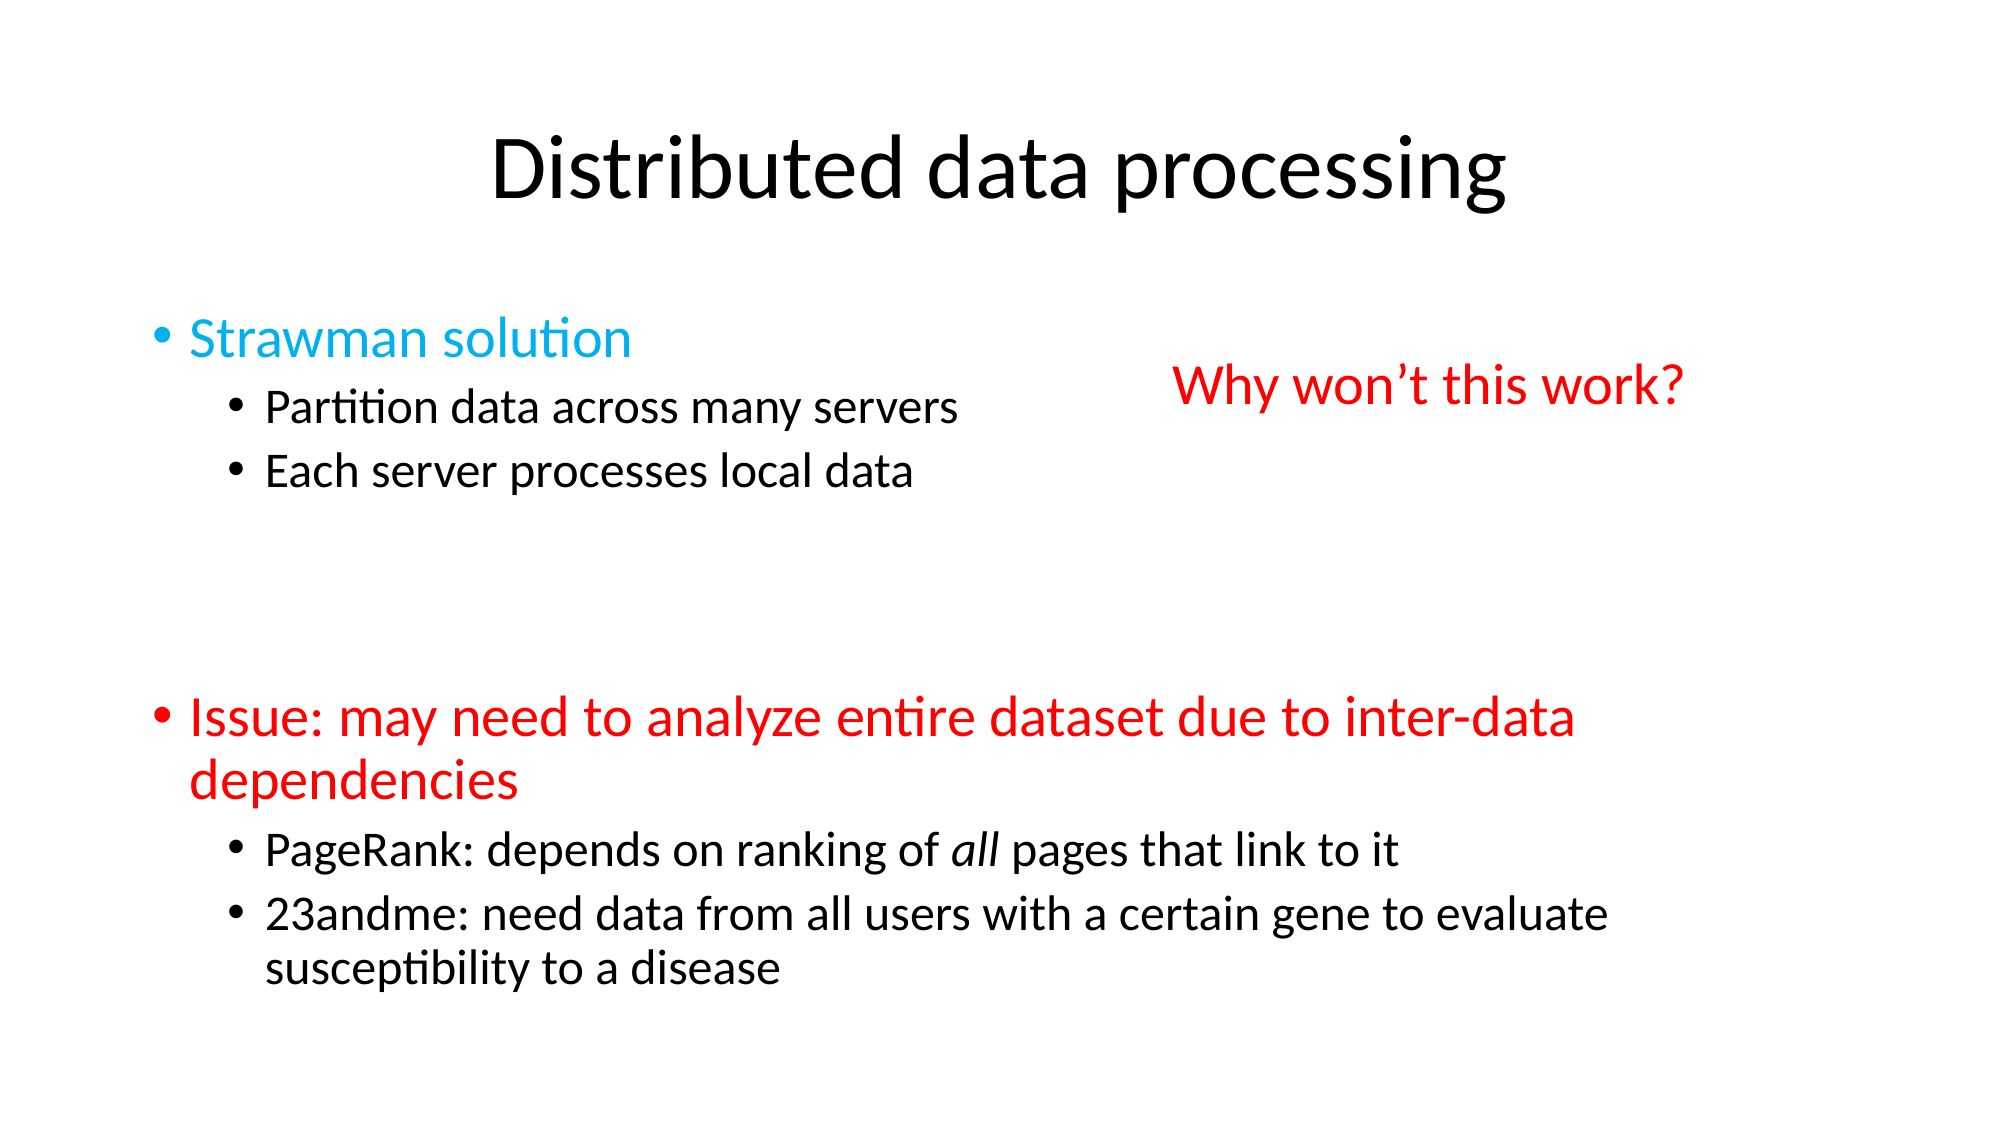

# Distributed data processing
Strawman solution
Partition data across many servers
Each server processes local data

Issue: may need to analyze entire dataset due to inter-data dependencies
PageRank: depends on ranking of all pages that link to it
23andme: need data from all users with a certain gene to evaluate susceptibility to a disease

Why won’t this work?